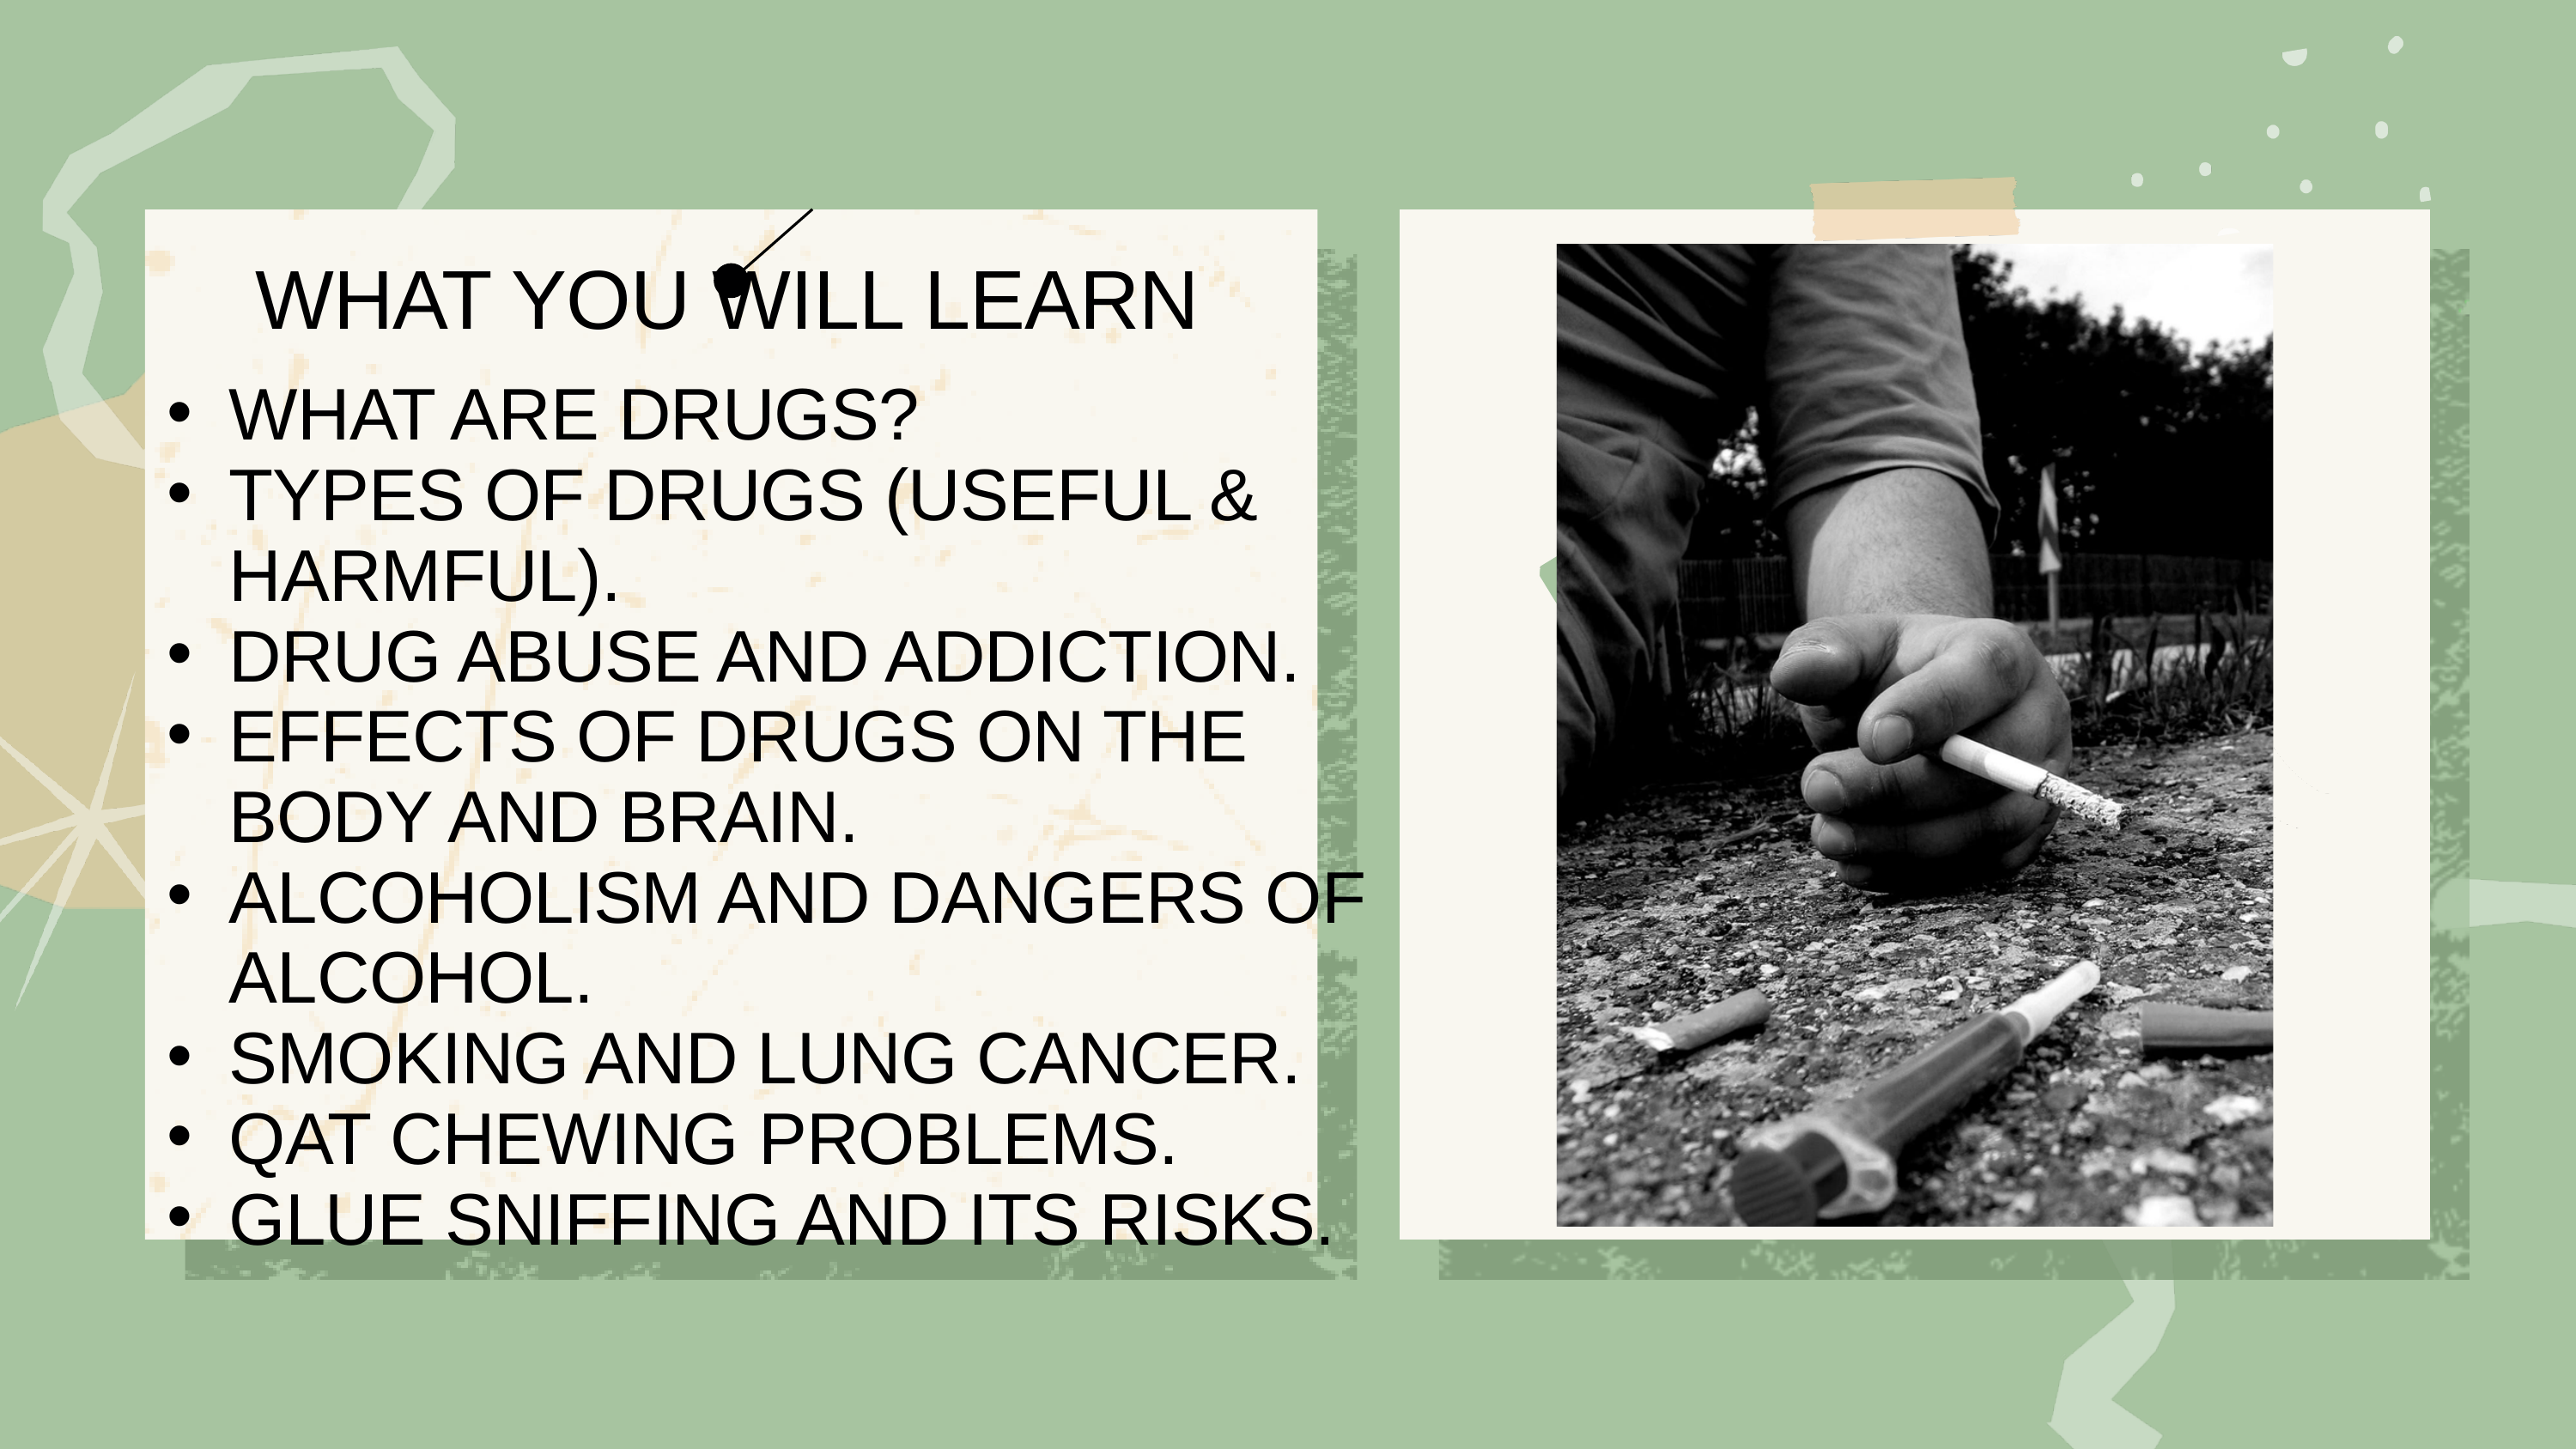

WHAT YOU WILL LEARN

WHAT ARE DRUGS?
TYPES OF DRUGS (USEFUL & HARMFUL).
DRUG ABUSE AND ADDICTION.
EFFECTS OF DRUGS ON THE BODY AND BRAIN.
ALCOHOLISM AND DANGERS OF ALCOHOL.
SMOKING AND LUNG CANCER.
QAT CHEWING PROBLEMS.
GLUE SNIFFING AND ITS RISKS.